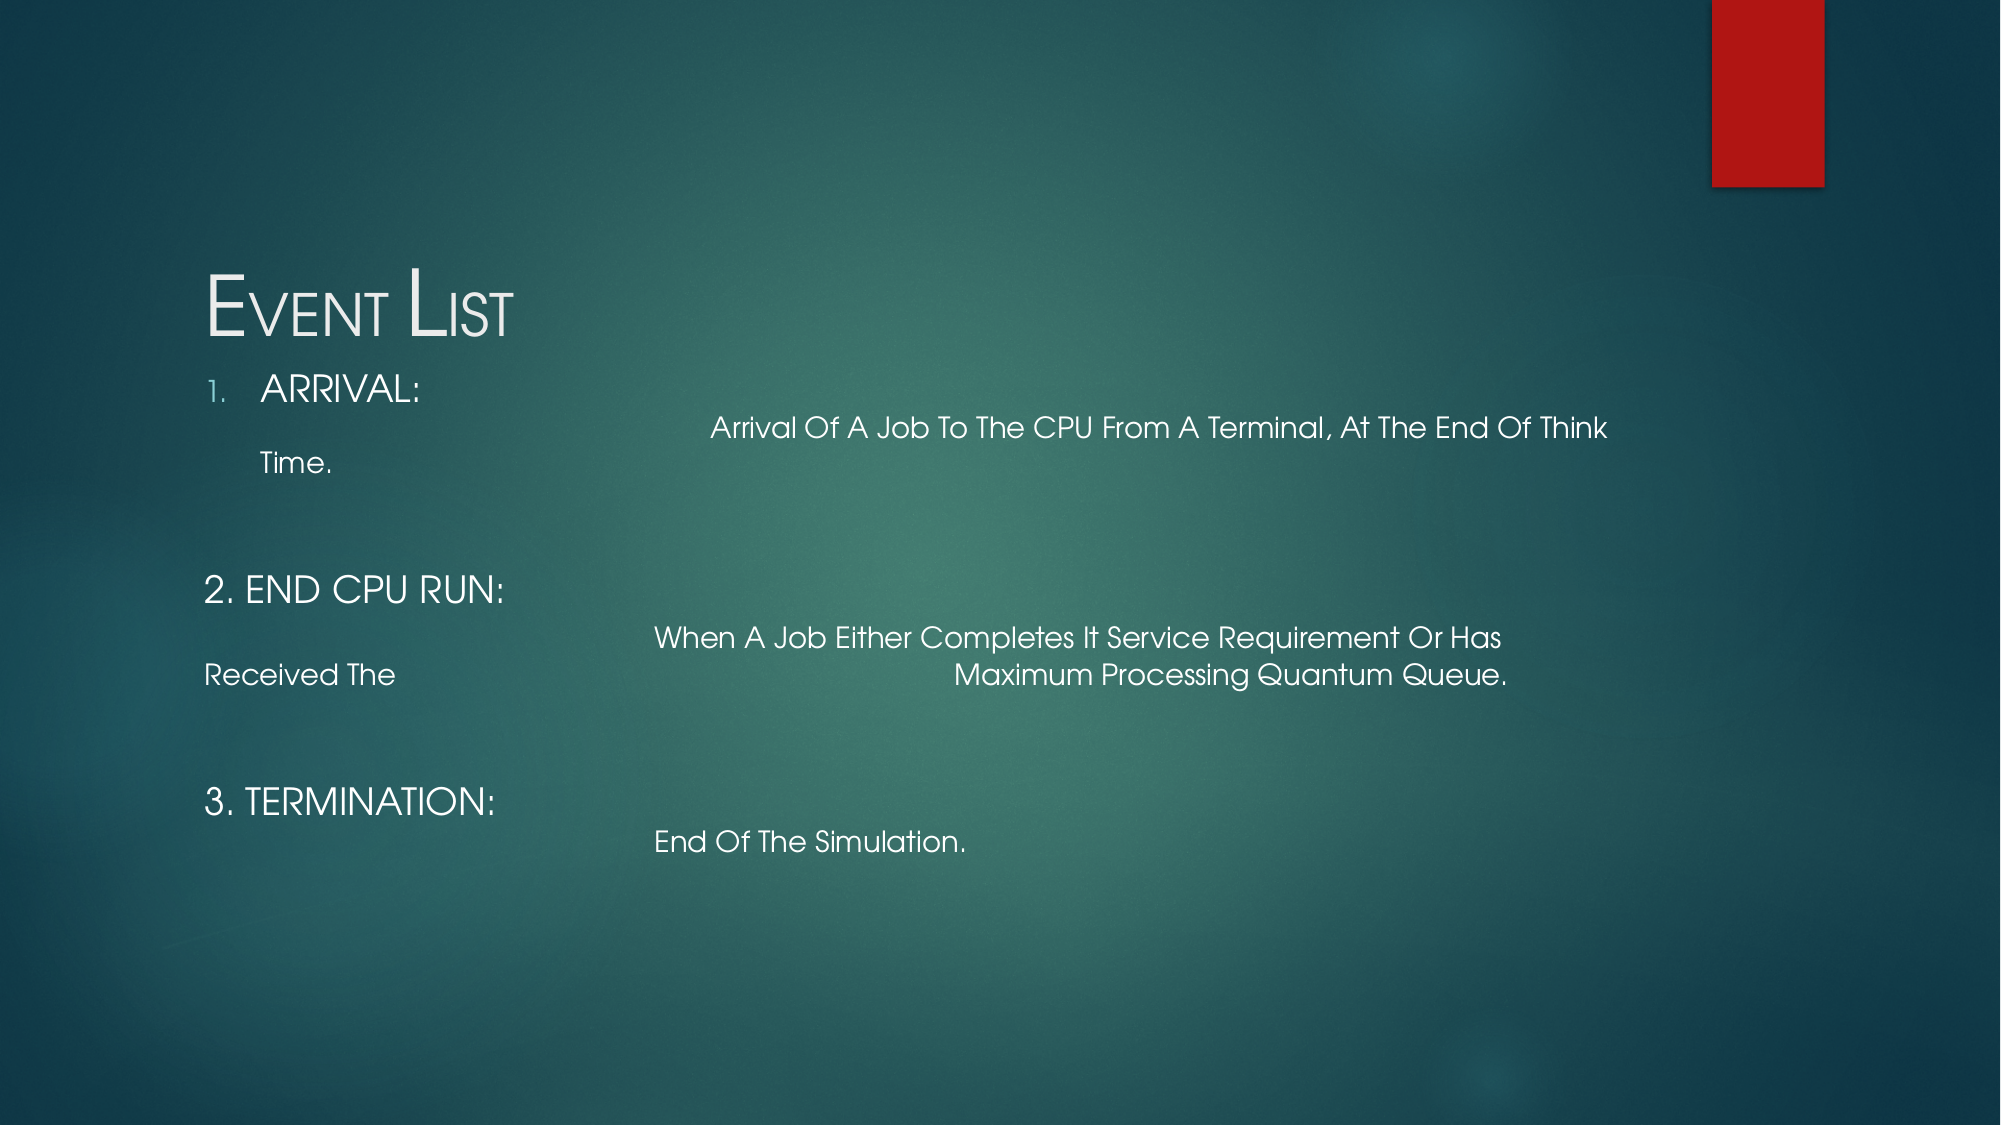

# EVENT LIST
ARRIVAL:
			Arrival Of A Job To The CPU From A Terminal, At The End Of Think Time.

2. END CPU RUN:
			When A Job Either Completes It Service Requirement Or Has Received The 				Maximum Processing Quantum Queue.

3. TERMINATION:
			End Of The Simulation.